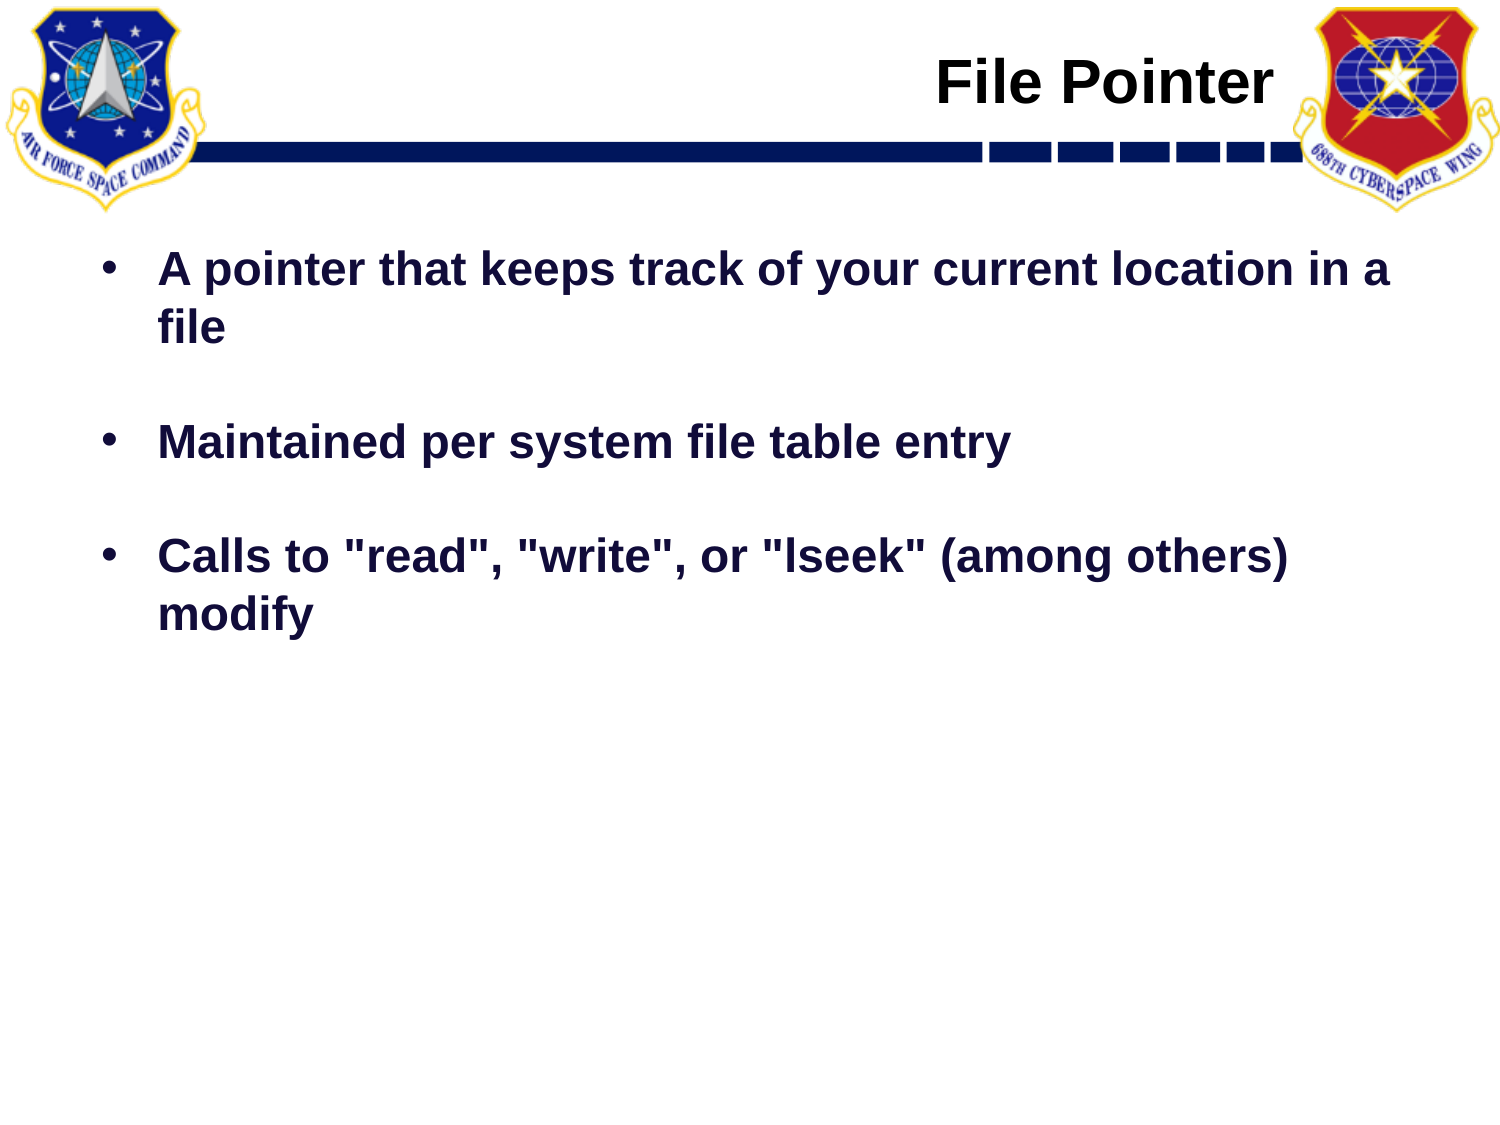

File Pointer
A pointer that keeps track of your current location in a file

Maintained per system file table entry

Calls to "read", "write", or "lseek" (among others) modify